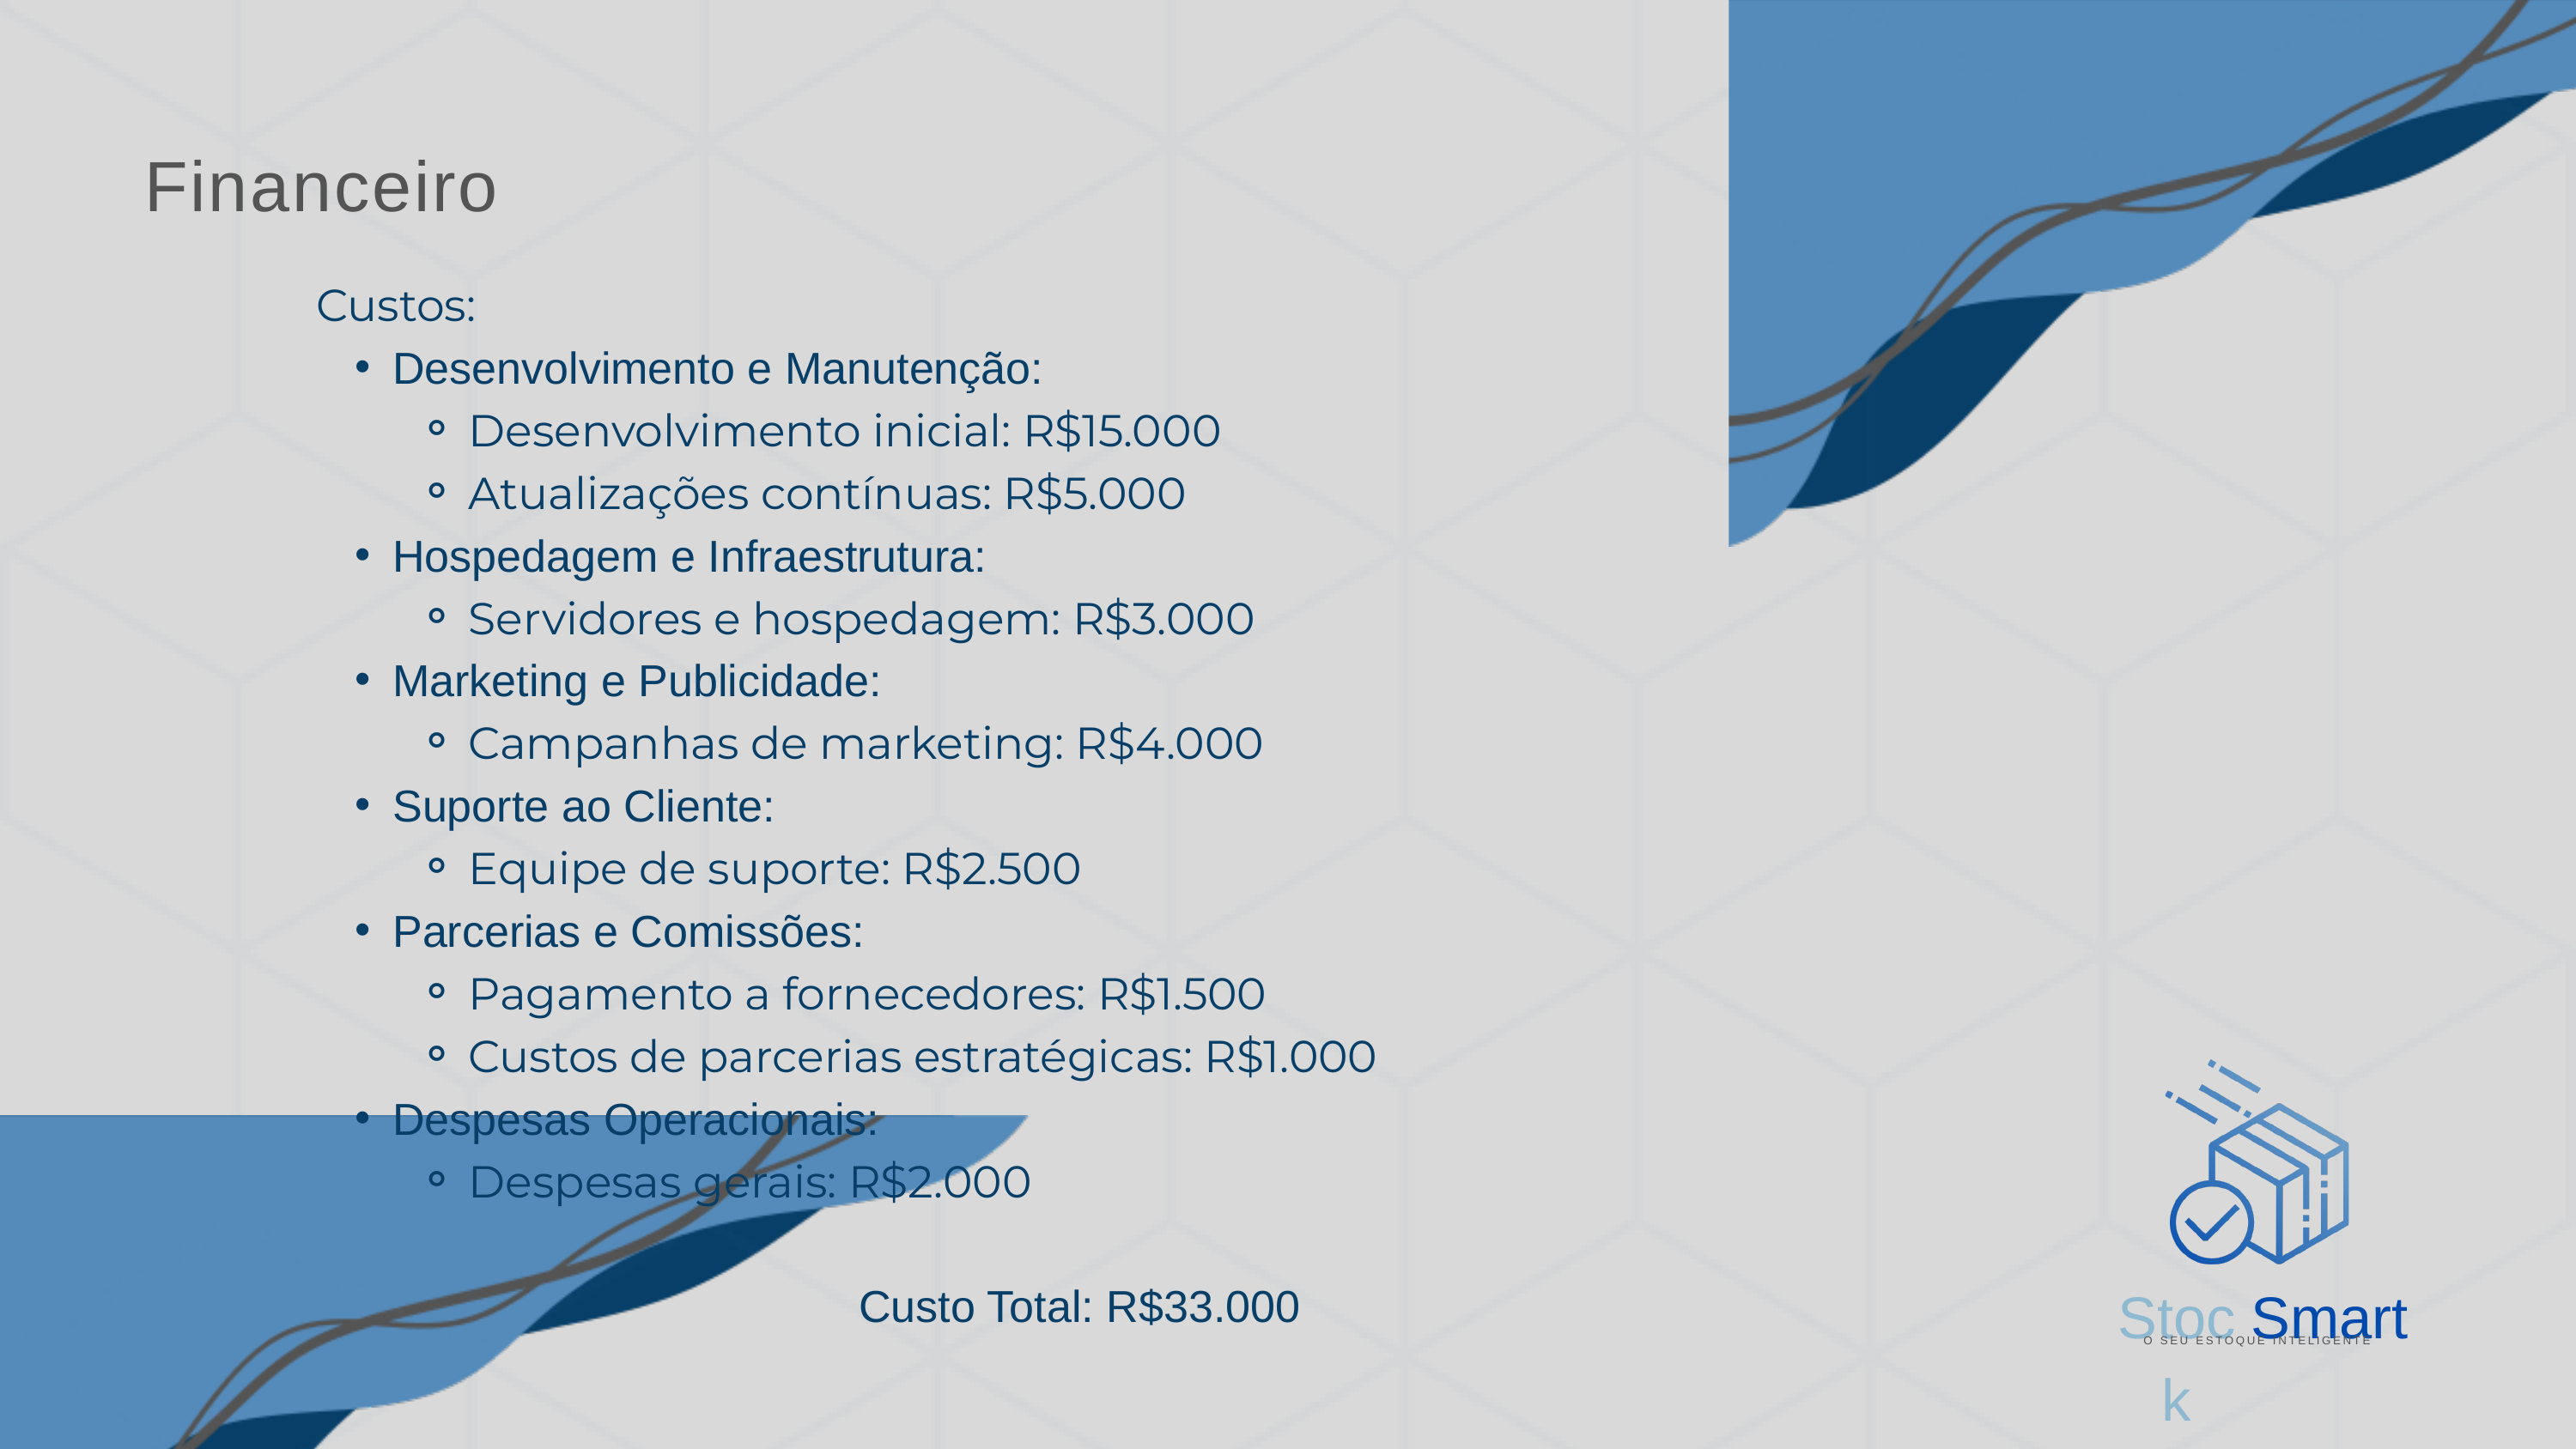

Financeiro
Custos:
Desenvolvimento e Manutenção:
Desenvolvimento inicial: R$15.000
Atualizações contínuas: R$5.000
Hospedagem e Infraestrutura:
Servidores e hospedagem: R$3.000
Marketing e Publicidade:
Campanhas de marketing: R$4.000
Suporte ao Cliente:
Equipe de suporte: R$2.500
Parcerias e Comissões:
Pagamento a fornecedores: R$1.500
Custos de parcerias estratégicas: R$1.000
Despesas Operacionais:
Despesas gerais: R$2.000

Custo Total: R$33.000

Stock
Smart
O SEU ESTOQUE INTELIGENTE